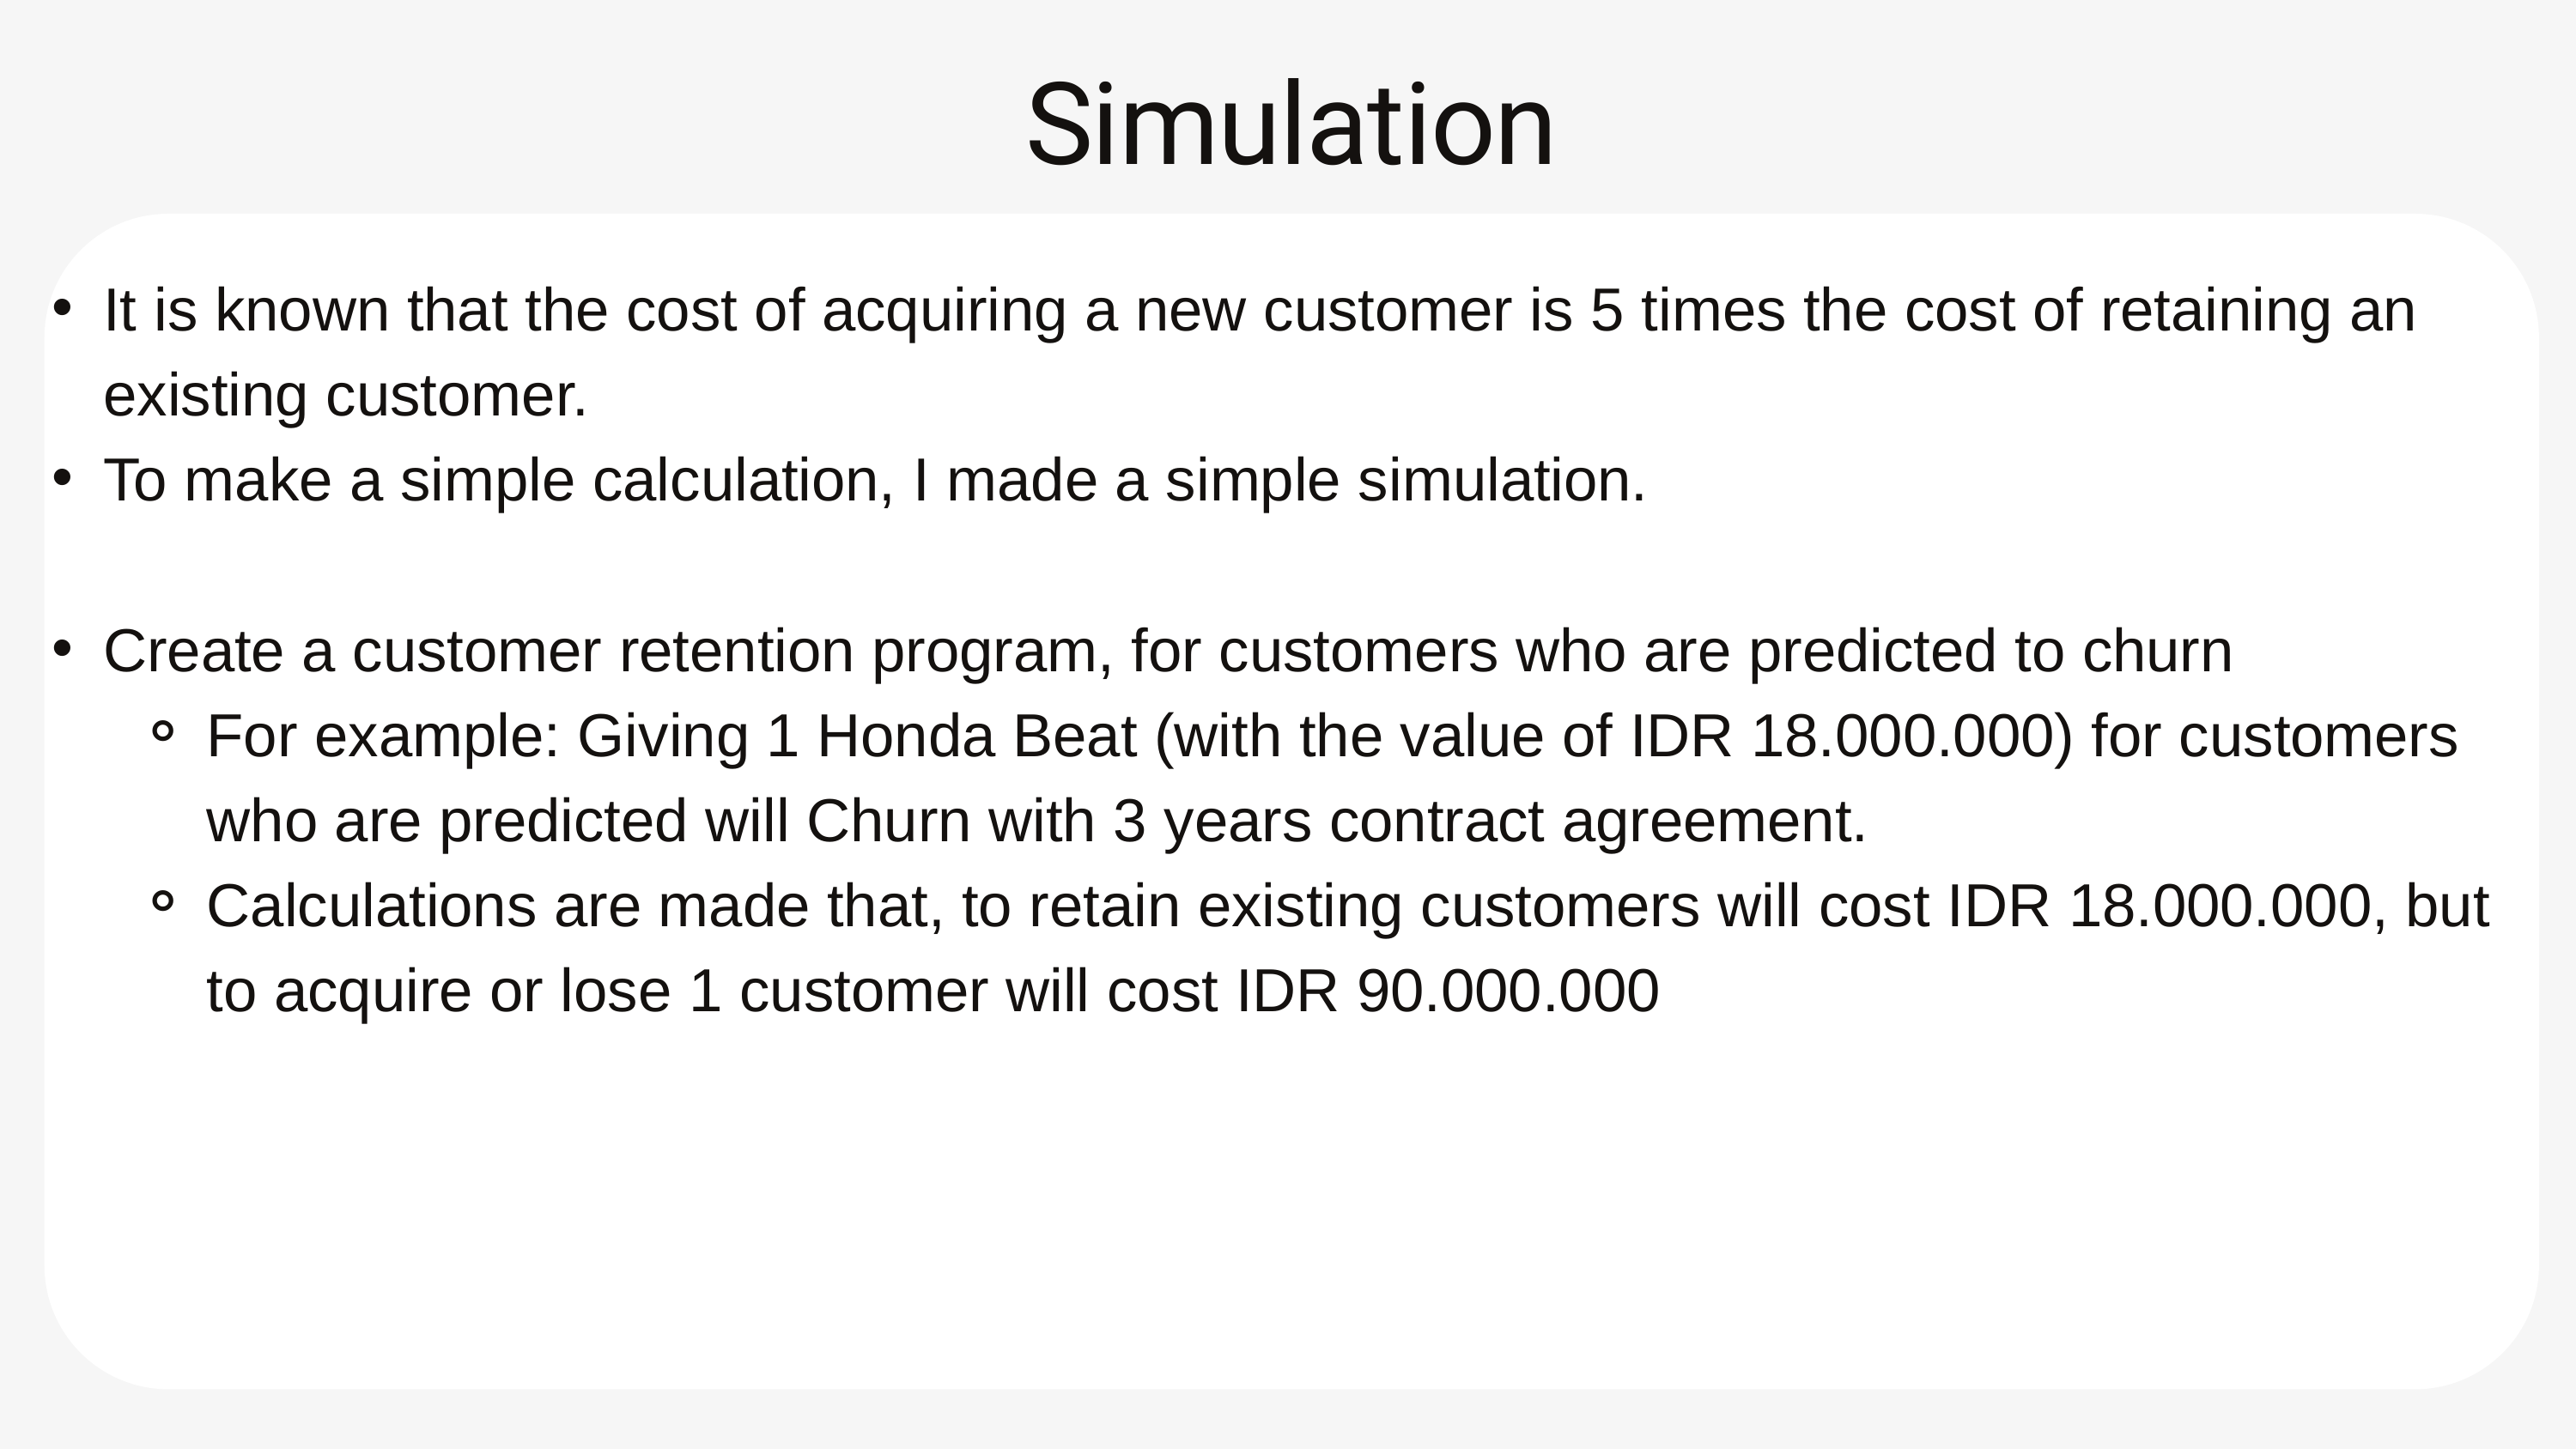

Simulation
It is known that the cost of acquiring a new customer is 5 times the cost of retaining an existing customer.
To make a simple calculation, I made a simple simulation.

Create a customer retention program, for customers who are predicted to churn
For example: Giving 1 Honda Beat (with the value of IDR 18.000.000) for customers who are predicted will Churn with 3 years contract agreement.
Calculations are made that, to retain existing customers will cost IDR 18.000.000, but to acquire or lose 1 customer will cost IDR 90.000.000